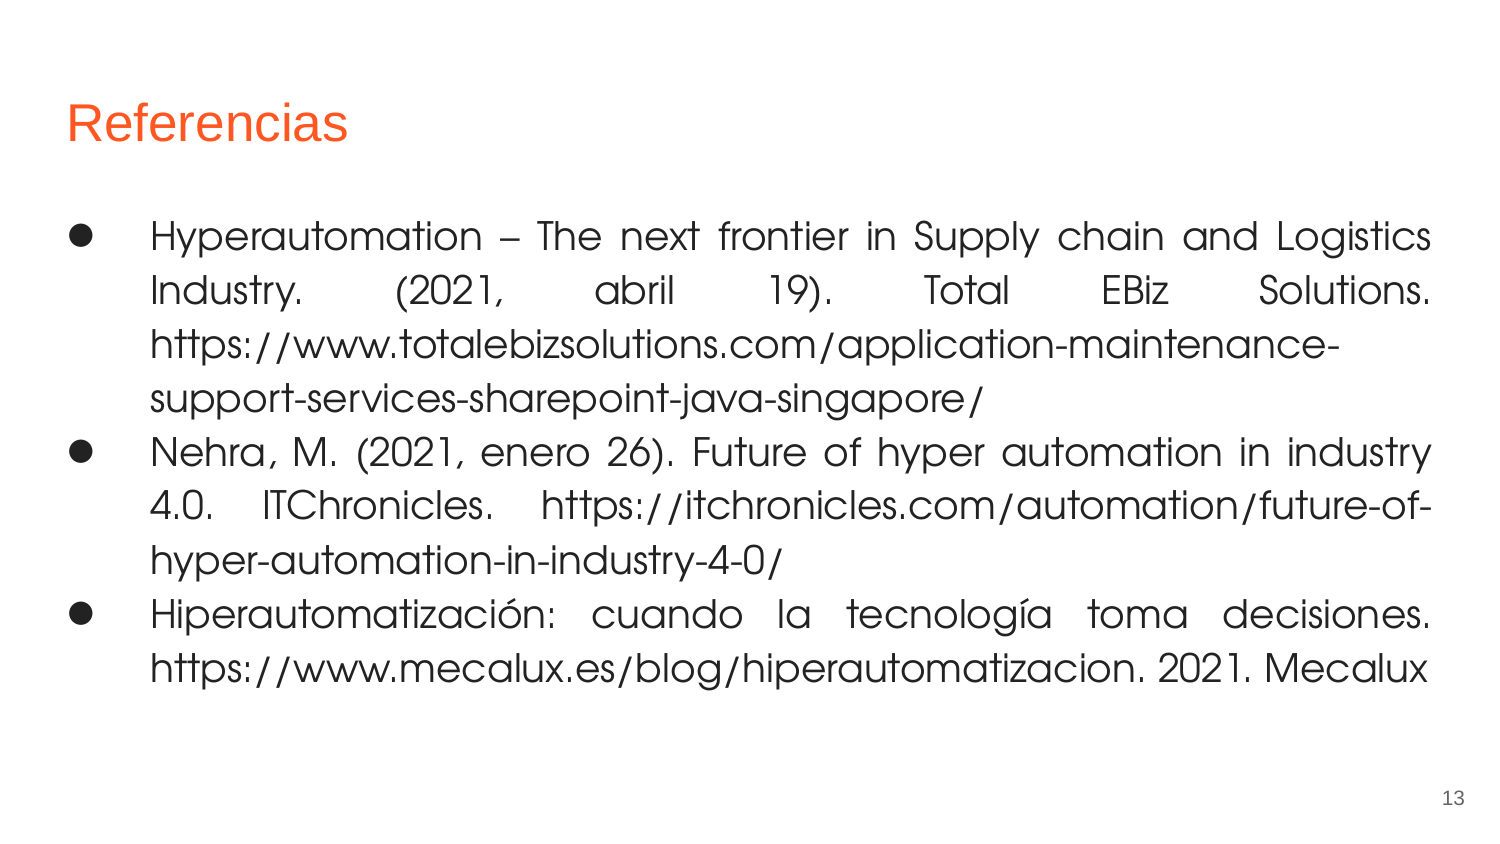

# Referencias
Hyperautomation – The next frontier in Supply chain and Logistics Industry. (2021, abril 19). Total EBiz Solutions. https://www.totalebizsolutions.com/application-maintenance-support-services-sharepoint-java-singapore/
Nehra, M. (2021, enero 26). Future of hyper automation in industry 4.0. ITChronicles. https://itchronicles.com/automation/future-of-hyper-automation-in-industry-4-0/
Hiperautomatización: cuando la tecnología toma decisiones. https://www.mecalux.es/blog/hiperautomatizacion. 2021. Mecalux

13